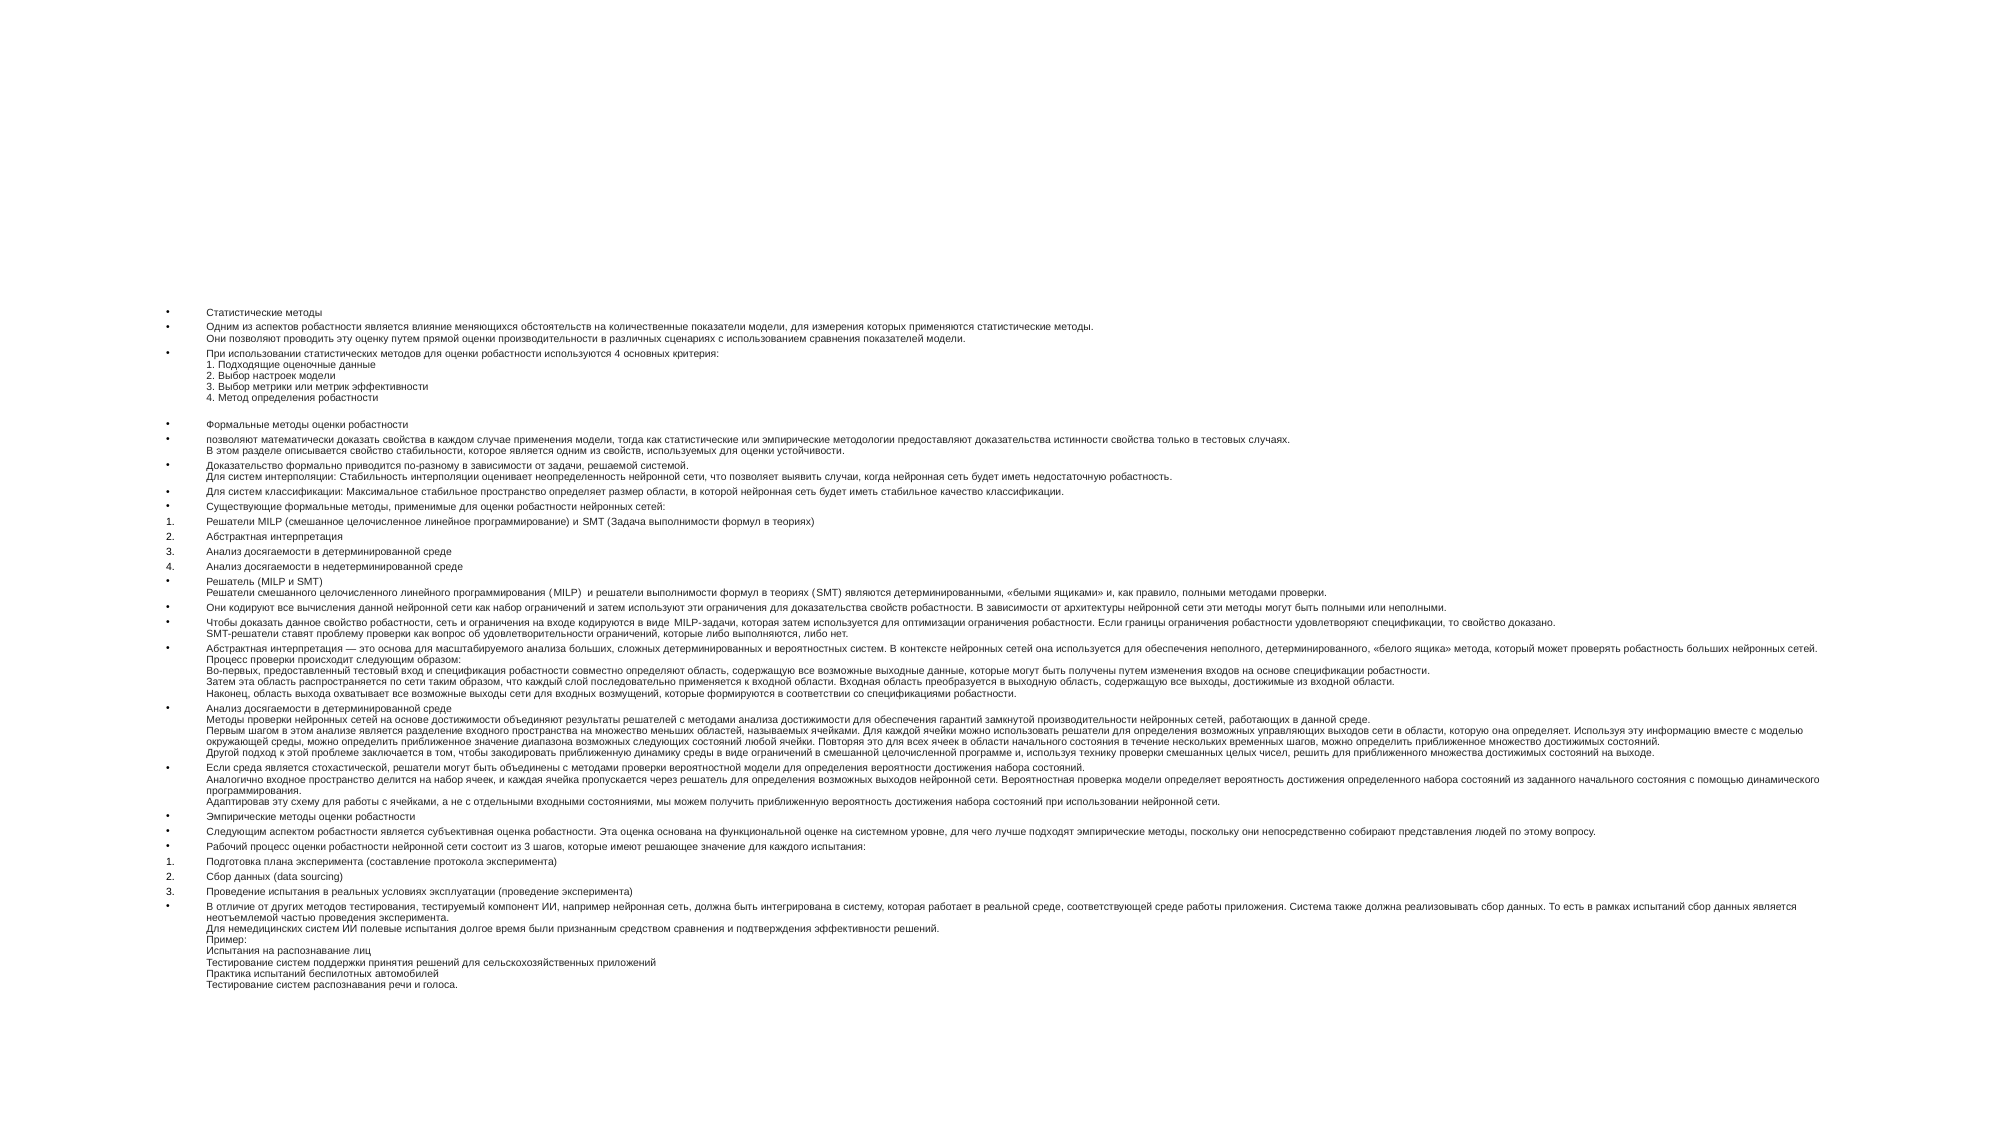

#
Статистические методы
Одним из аспектов робастности является влияние меняющихся обстоятельств на количественные показатели модели, для измерения которых применяются статистические методы. 
Они позволяют проводить эту оценку путем прямой оценки производительности в различных сценариях с использованием сравнения показателей модели.
При использовании статистических методов для оценки робастности используются 4 основных критерия:
1. Подходящие оценочные данные 
2. Выбор настроек модели
3. Выбор метрики или метрик эффективности 
4. Метод определения робастности
Формальные методы оценки робастности
позволяют математически доказать свойства в каждом случае применения модели, тогда как статистические или эмпирические методологии предоставляют доказательства истинности свойства только в тестовых случаях. 
В этом разделе описывается свойство стабильности, которое является одним из свойств, используемых для оценки устойчивости.
Доказательство формально приводится по-разному в зависимости от задачи, решаемой системой.
Для систем интерполяции: Стабильность интерполяции оценивает неопределенность нейронной сети, что позволяет выявить случаи, когда нейронная сеть будет иметь недостаточную робастность.
Для систем классификации: Максимальное стабильное пространство определяет размер области, в которой нейронная сеть будет иметь стабильное качество классификации.
Существующие формальные методы, применимые для оценки робастности нейронных сетей:
Решатели MILP (смешанное целочисленное линейное программирование) и SMT (Задача выполнимости формул в теориях)
Абстрактная интерпретация
Анализ досягаемости в детерминированной среде
Анализ досягаемости в недетерминированной среде
Решатель (MILP и SMT) 
Решатели смешанного целочисленного линейного программирования (MILP)  и решатели выполнимости формул в теориях (SMT) являются детерминированными, «белыми ящиками» и, как правило, полными методами проверки.
Они кодируют все вычисления данной нейронной сети как набор ограничений и затем используют эти ограничения для доказательства свойств робастности. В зависимости от архитектуры нейронной сети эти методы могут быть полными или неполными.
Чтобы доказать данное свойство робастности, сеть и ограничения на входе кодируются в виде MILP-задачи, которая затем используется для оптимизации ограничения робастности. Если границы ограничения робастности удовлетворяют спецификации, то свойство доказано. 
SMT-решатели ставят проблему проверки как вопрос об удовлетворительности ограничений, которые либо выполняются, либо нет.
Абстрактная интерпретация — это основа для масштабируемого анализа больших, сложных детерминированных и вероятностных систем. В контексте нейронных сетей она используется для обеспечения неполного, детерминированного, «белого ящика» метода, который может проверять робастность больших нейронных сетей. 
Процесс проверки происходит следующим образом:
Во-первых, предоставленный тестовый вход и спецификация робастности совместно определяют область, содержащую все возможные выходные данные, которые могут быть получены путем изменения входов на основе спецификации робастности. 
Затем эта область распространяется по сети таким образом, что каждый слой последовательно применяется к входной области. Входная область преобразуется в выходную область, содержащую все выходы, достижимые из входной области. 
Наконец, область выхода охватывает все возможные выходы сети для входных возмущений, которые формируются в соответствии со спецификациями робастности.
Анализ досягаемости в детерминированной среде
Методы проверки нейронных сетей на основе достижимости объединяют результаты решателей с методами анализа достижимости для обеспечения гарантий замкнутой производительности нейронных сетей, работающих в данной среде. 
Первым шагом в этом анализе является разделение входного пространства на множество меньших областей, называемых ячейками. Для каждой ячейки можно использовать решатели для определения возможных управляющих выходов сети в области, которую она определяет. Используя эту информацию вместе с моделью окружающей среды, можно определить приближенное значение диапазона возможных следующих состояний любой ячейки. Повторяя это для всех ячеек в области начального состояния в течение нескольких временных шагов, можно определить приближенное множество достижимых состояний. 
Другой подход к этой проблеме заключается в том, чтобы закодировать приближенную динамику среды в виде ограничений в смешанной целочисленной программе и, используя технику проверки смешанных целых чисел, решить для приближенного множества достижимых состояний на выходе.
Если среда является стохастической, решатели могут быть объединены с методами проверки вероятностной модели для определения вероятности достижения набора состояний. 
Аналогично входное пространство делится на набор ячеек, и каждая ячейка пропускается через решатель для определения возможных выходов нейронной сети. Вероятностная проверка модели определяет вероятность достижения определенного набора состояний из заданного начального состояния с помощью динамического программирования. 
Адаптировав эту схему для работы с ячейками, а не с отдельными входными состояниями, мы можем получить приближенную вероятность достижения набора состояний при использовании нейронной сети.
Эмпирические методы оценки робастности
Следующим аспектом робастности является субъективная оценка робастности. Эта оценка основана на функциональной оценке на системном уровне, для чего лучше подходят эмпирические методы, поскольку они непосредственно собирают представления людей по этому вопросу.
Рабочий процесс оценки робастности нейронной сети состоит из 3 шагов, которые имеют решающее значение для каждого испытания:
Подготовка плана эксперимента (составление протокола эксперимента)
Сбор данных (data sourcing)
Проведение испытания в реальных условиях эксплуатации (проведение эксперимента)
В отличие от других методов тестирования, тестируемый компонент ИИ, например нейронная сеть, должна быть интегрирована в систему, которая работает в реальной среде, соответствующей среде работы приложения. Система также должна реализовывать сбор данных. То есть в рамках испытаний сбор данных является неотъемлемой частью проведения эксперимента.
Для немедицинских систем ИИ полевые испытания долгое время были признанным средством сравнения и подтверждения эффективности решений. 
Пример:
Испытания на распознавание лиц
Тестирование систем поддержки принятия решений для сельскохозяйственных приложений
Практика испытаний беспилотных автомобилей
Тестирование систем распознавания речи и голоса.